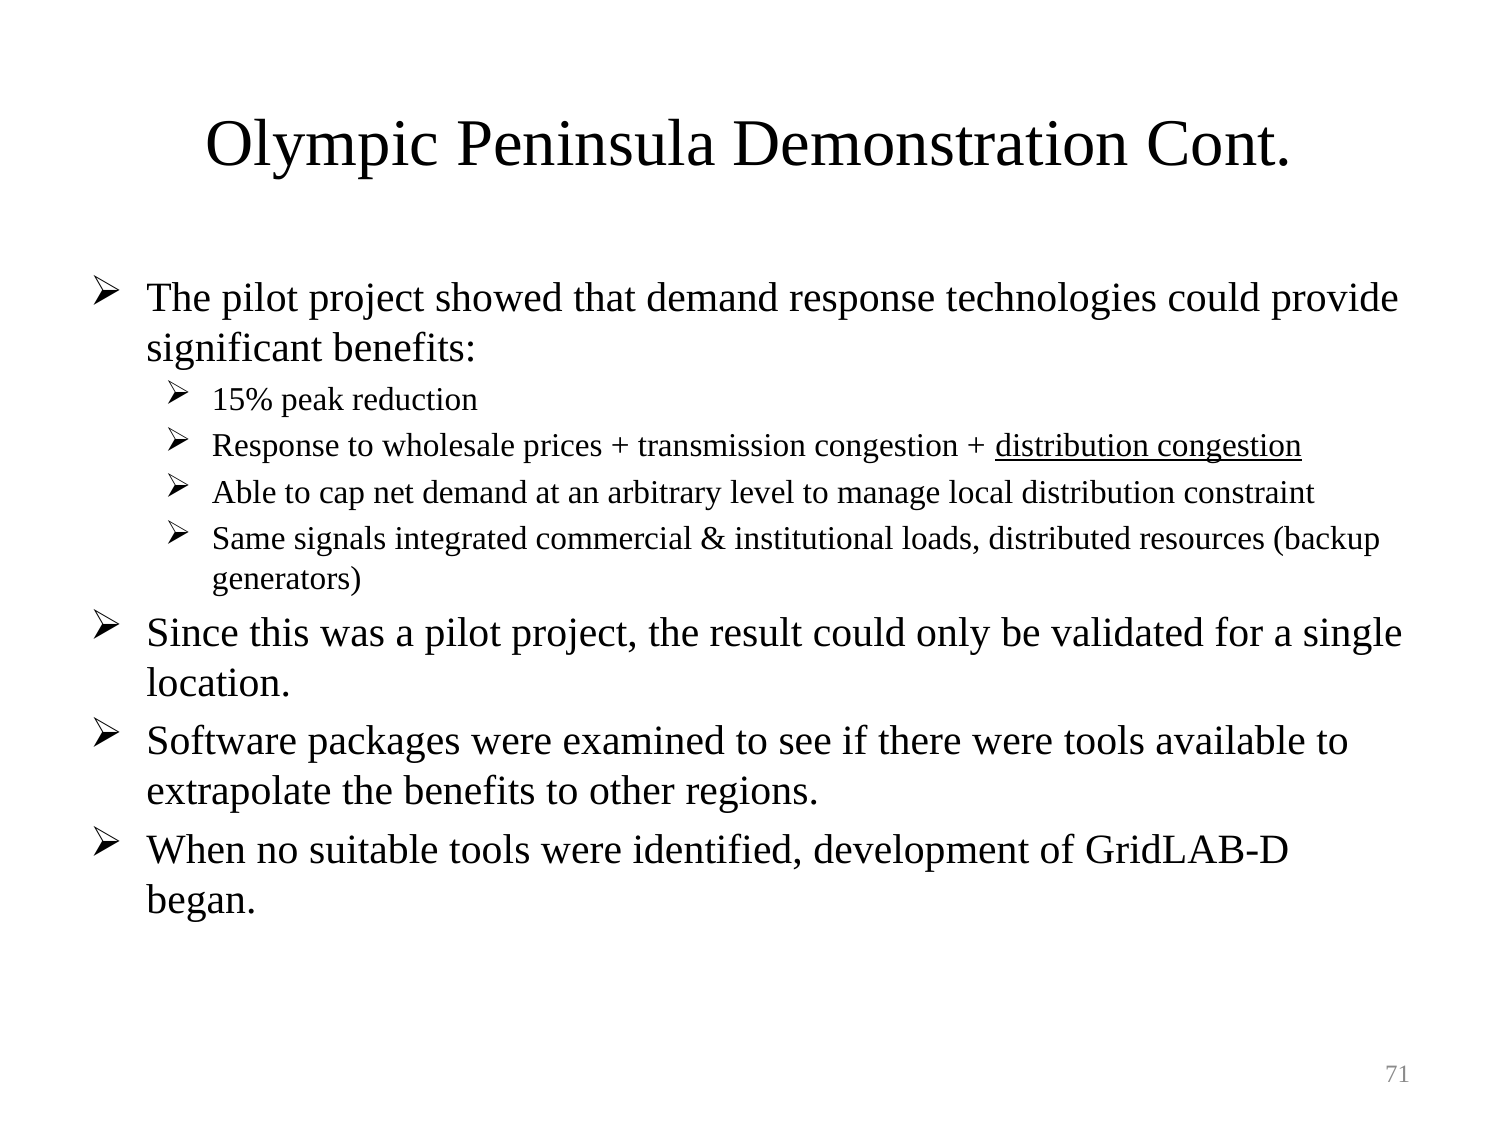

# Olympic Peninsula Demonstration Cont.
The pilot project showed that demand response technologies could provide significant benefits:
15% peak reduction
Response to wholesale prices + transmission congestion + distribution congestion
Able to cap net demand at an arbitrary level to manage local distribution constraint
Same signals integrated commercial & institutional loads, distributed resources (backup generators)
Since this was a pilot project, the result could only be validated for a single location.
Software packages were examined to see if there were tools available to extrapolate the benefits to other regions.
When no suitable tools were identified, development of GridLAB-D began.

71